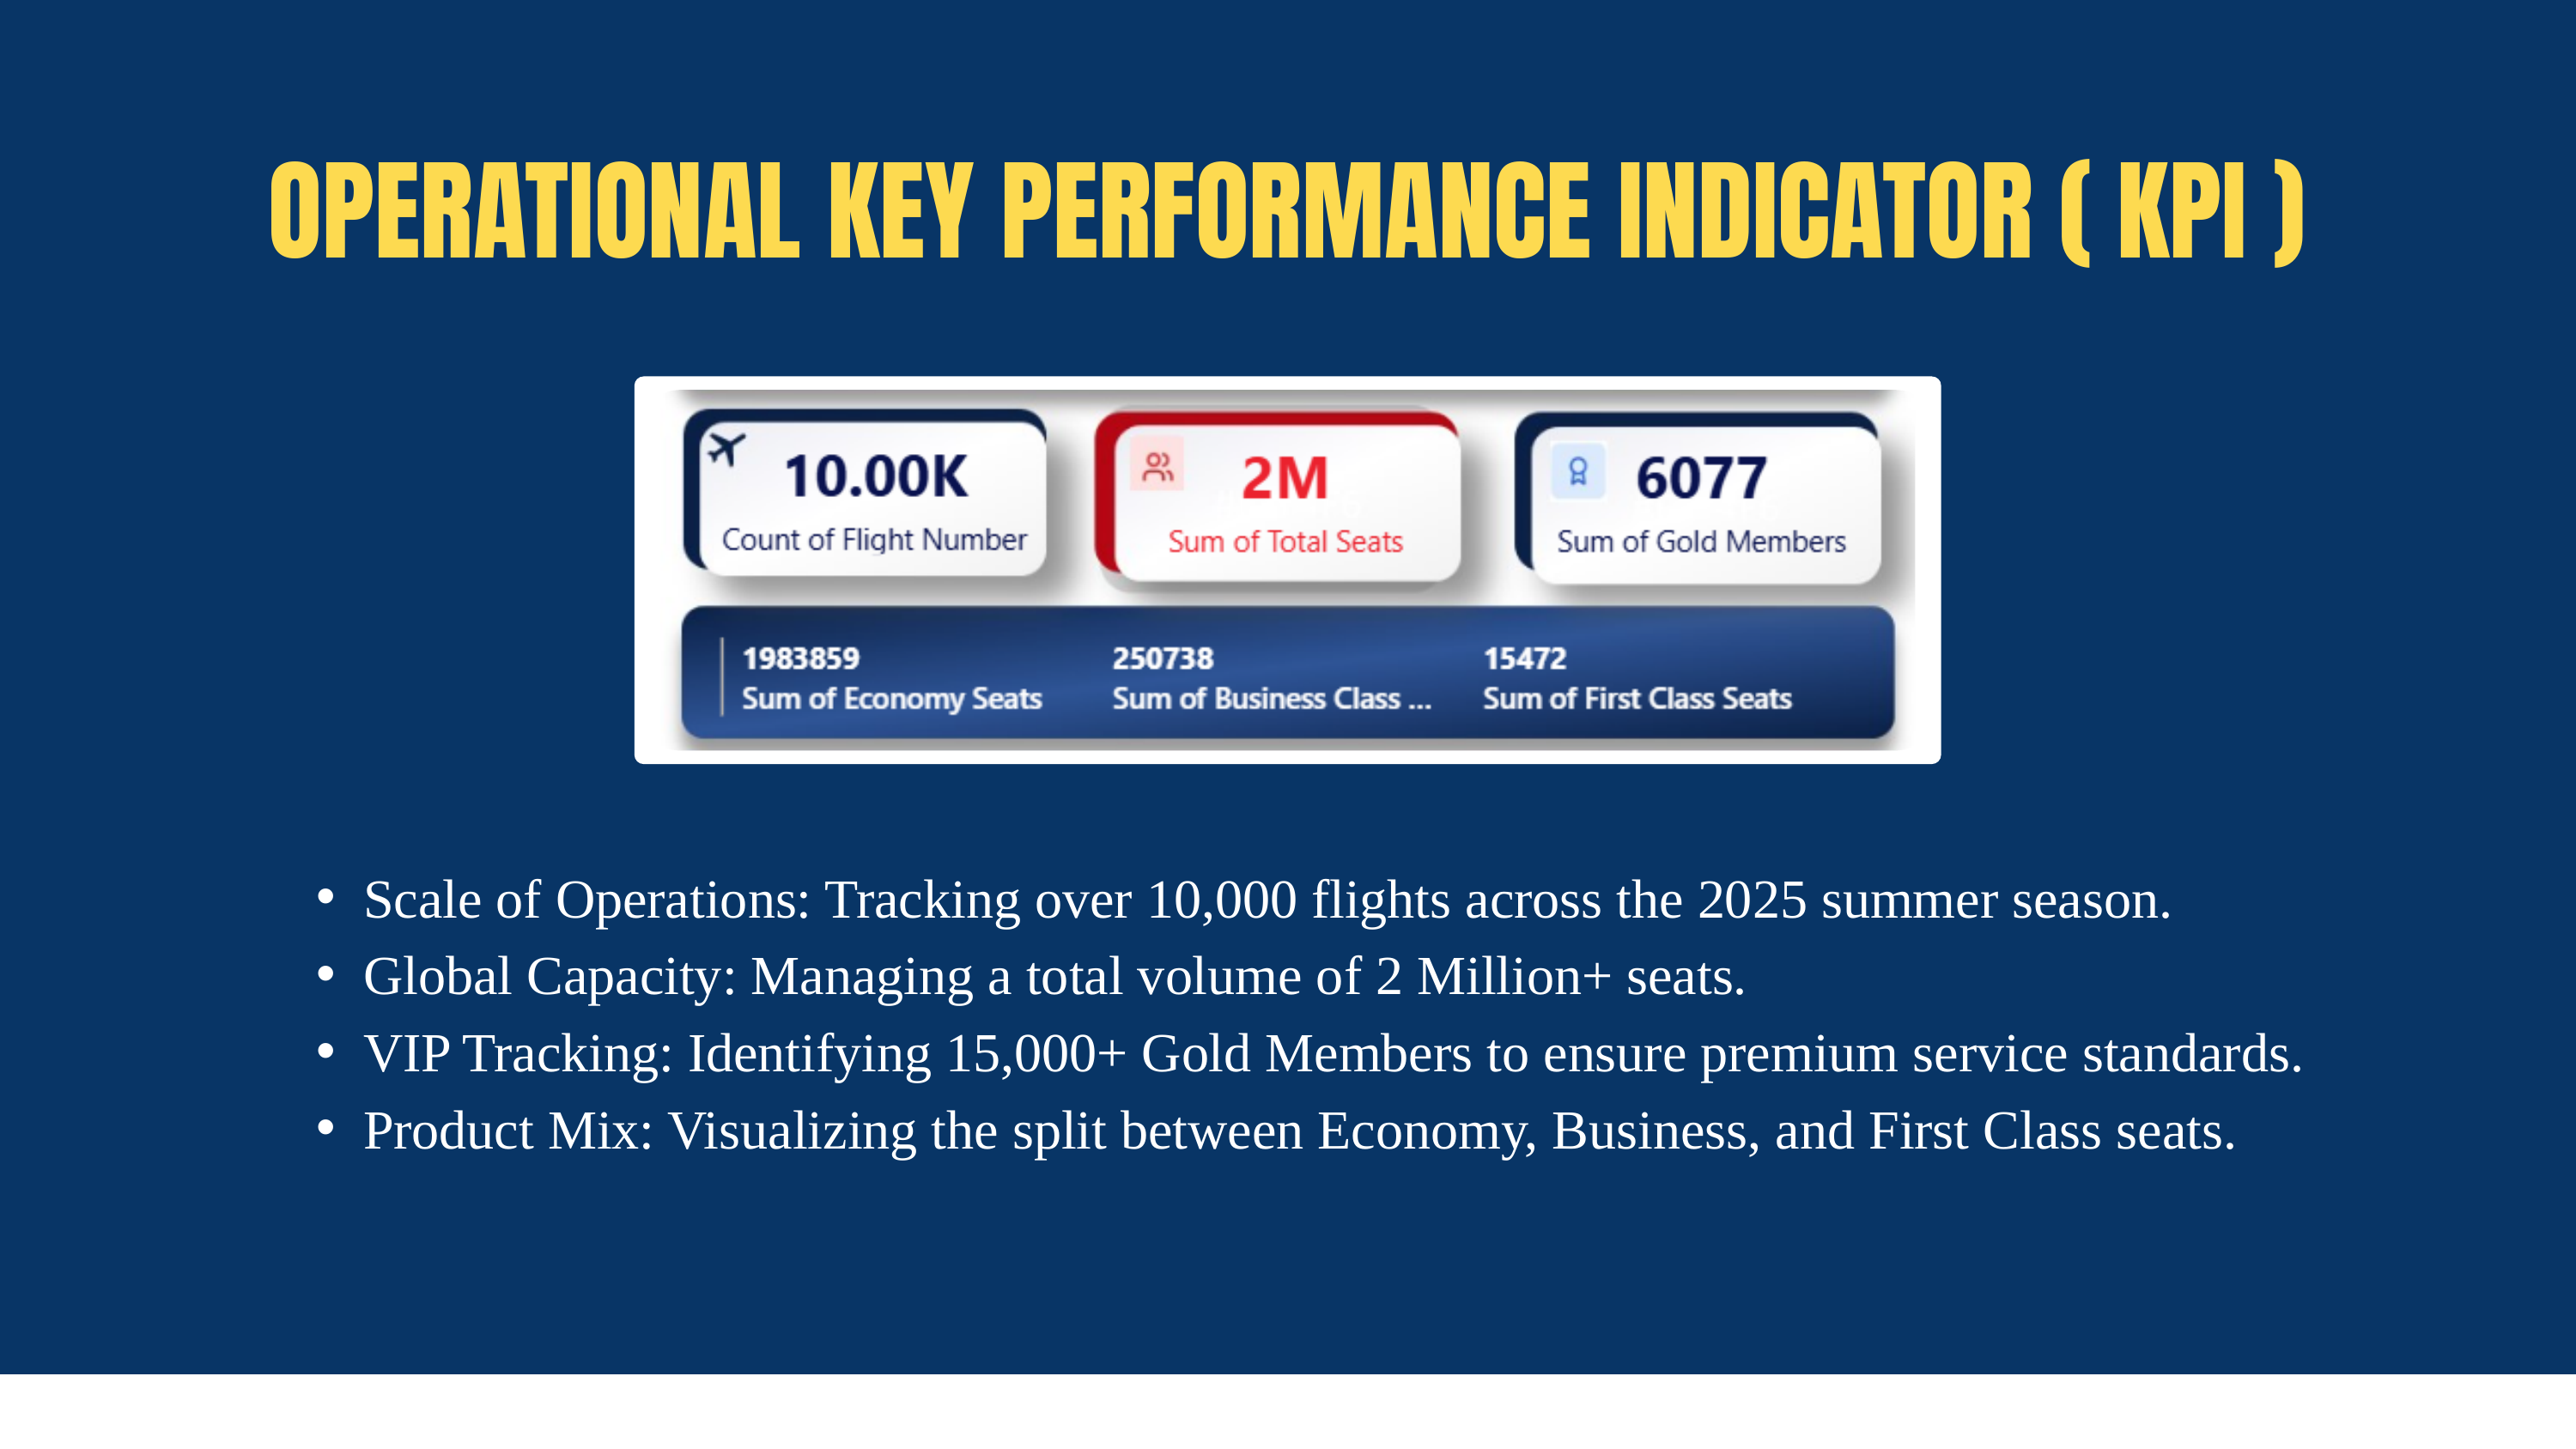

OPERATIONAL KEY PERFORMANCE INDICATOR ( KPI )

Scale of Operations: Tracking over 10,000 flights across the 2025 summer season.
Global Capacity: Managing a total volume of 2 Million+ seats.
VIP Tracking: Identifying 15,000+ Gold Members to ensure premium service standards.
Product Mix: Visualizing the split between Economy, Business, and First Class seats.